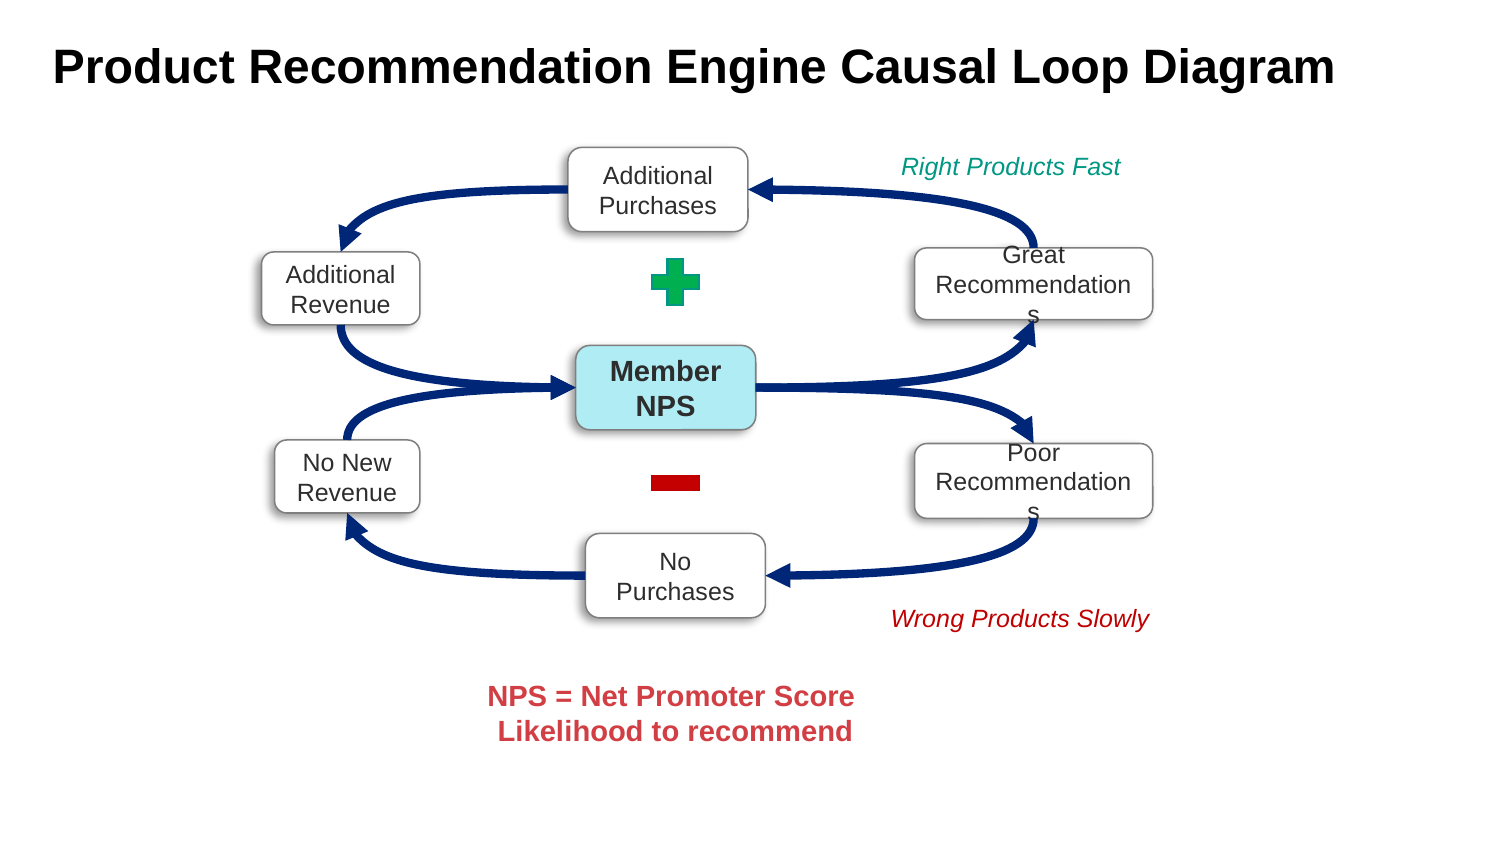

# Product Recommendation Engine Causal Loop Diagram
Right Products Fast
Additional
Purchases
Great
Recommendations
Additional
Revenue

Member NPS
Increases
No New
Revenue
Poor
Recommendations
Decreases

No
Purchases
Wrong Products Slowly
NPS = Net Promoter Score
Likelihood to recommend